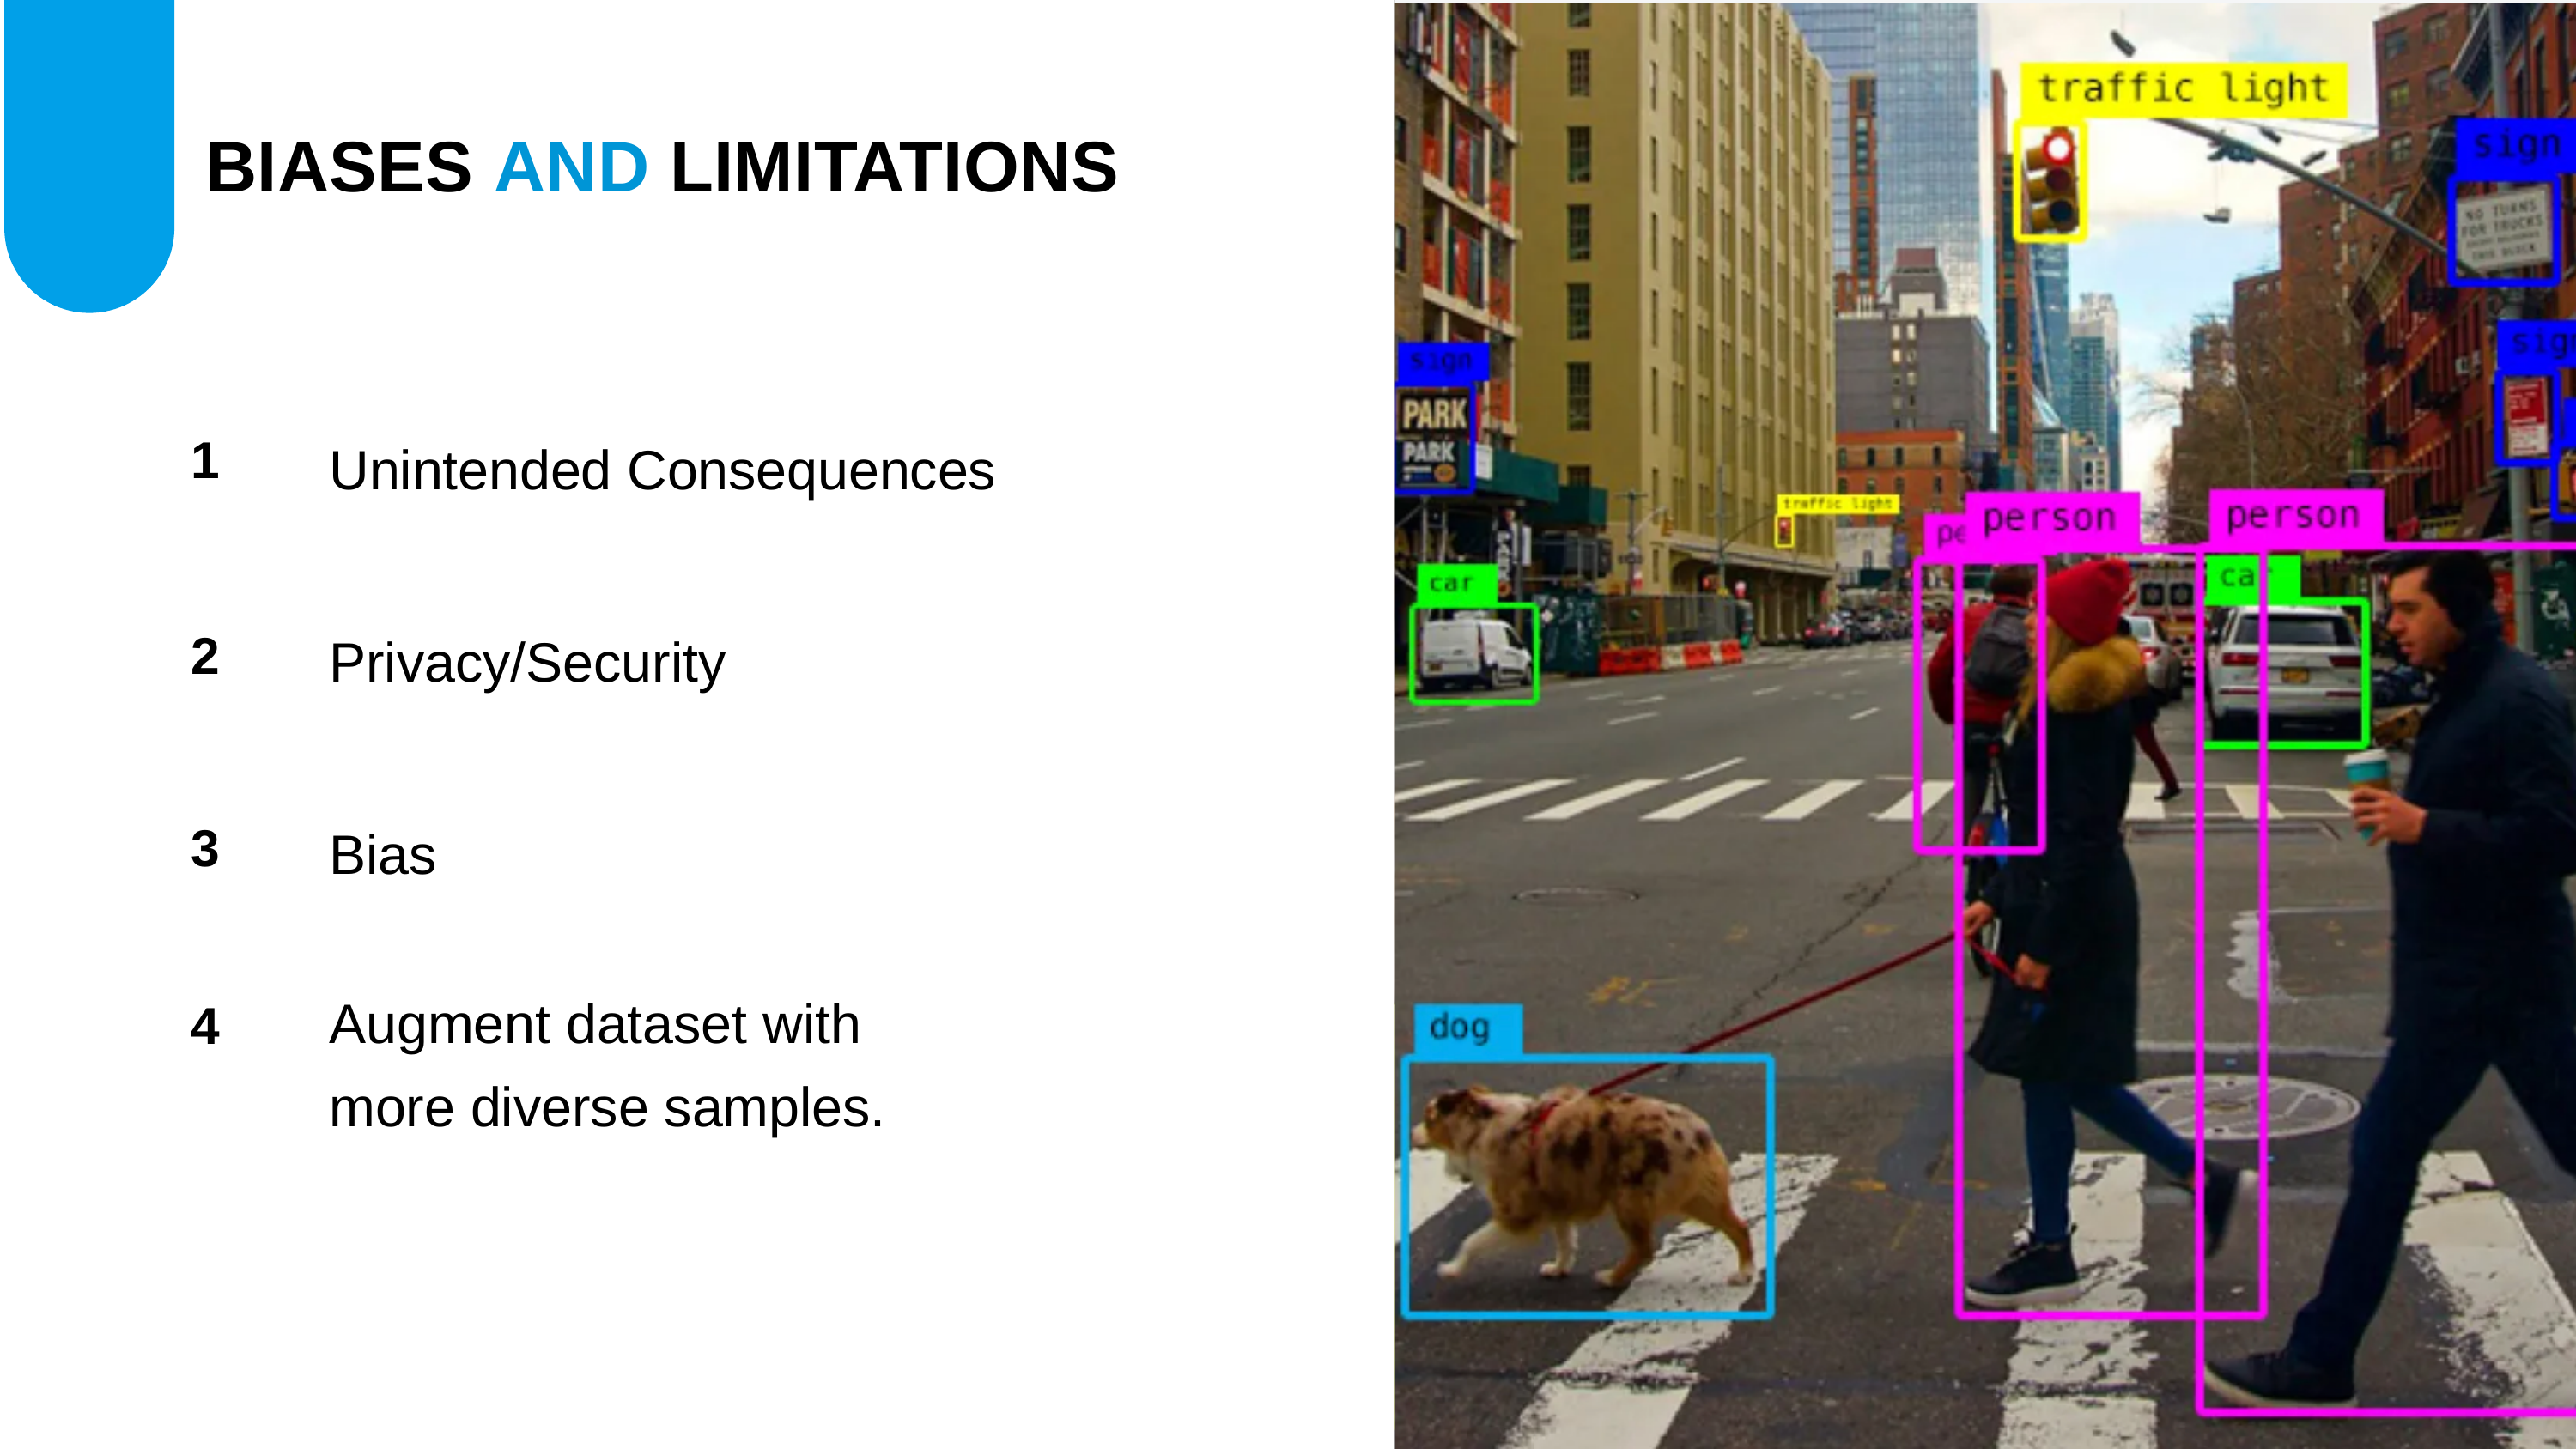

BIASES AND LIMITATIONS
Unintended Consequences
1
Privacy/Security
2
Bias
3
Augment dataset with
more diverse samples.
4